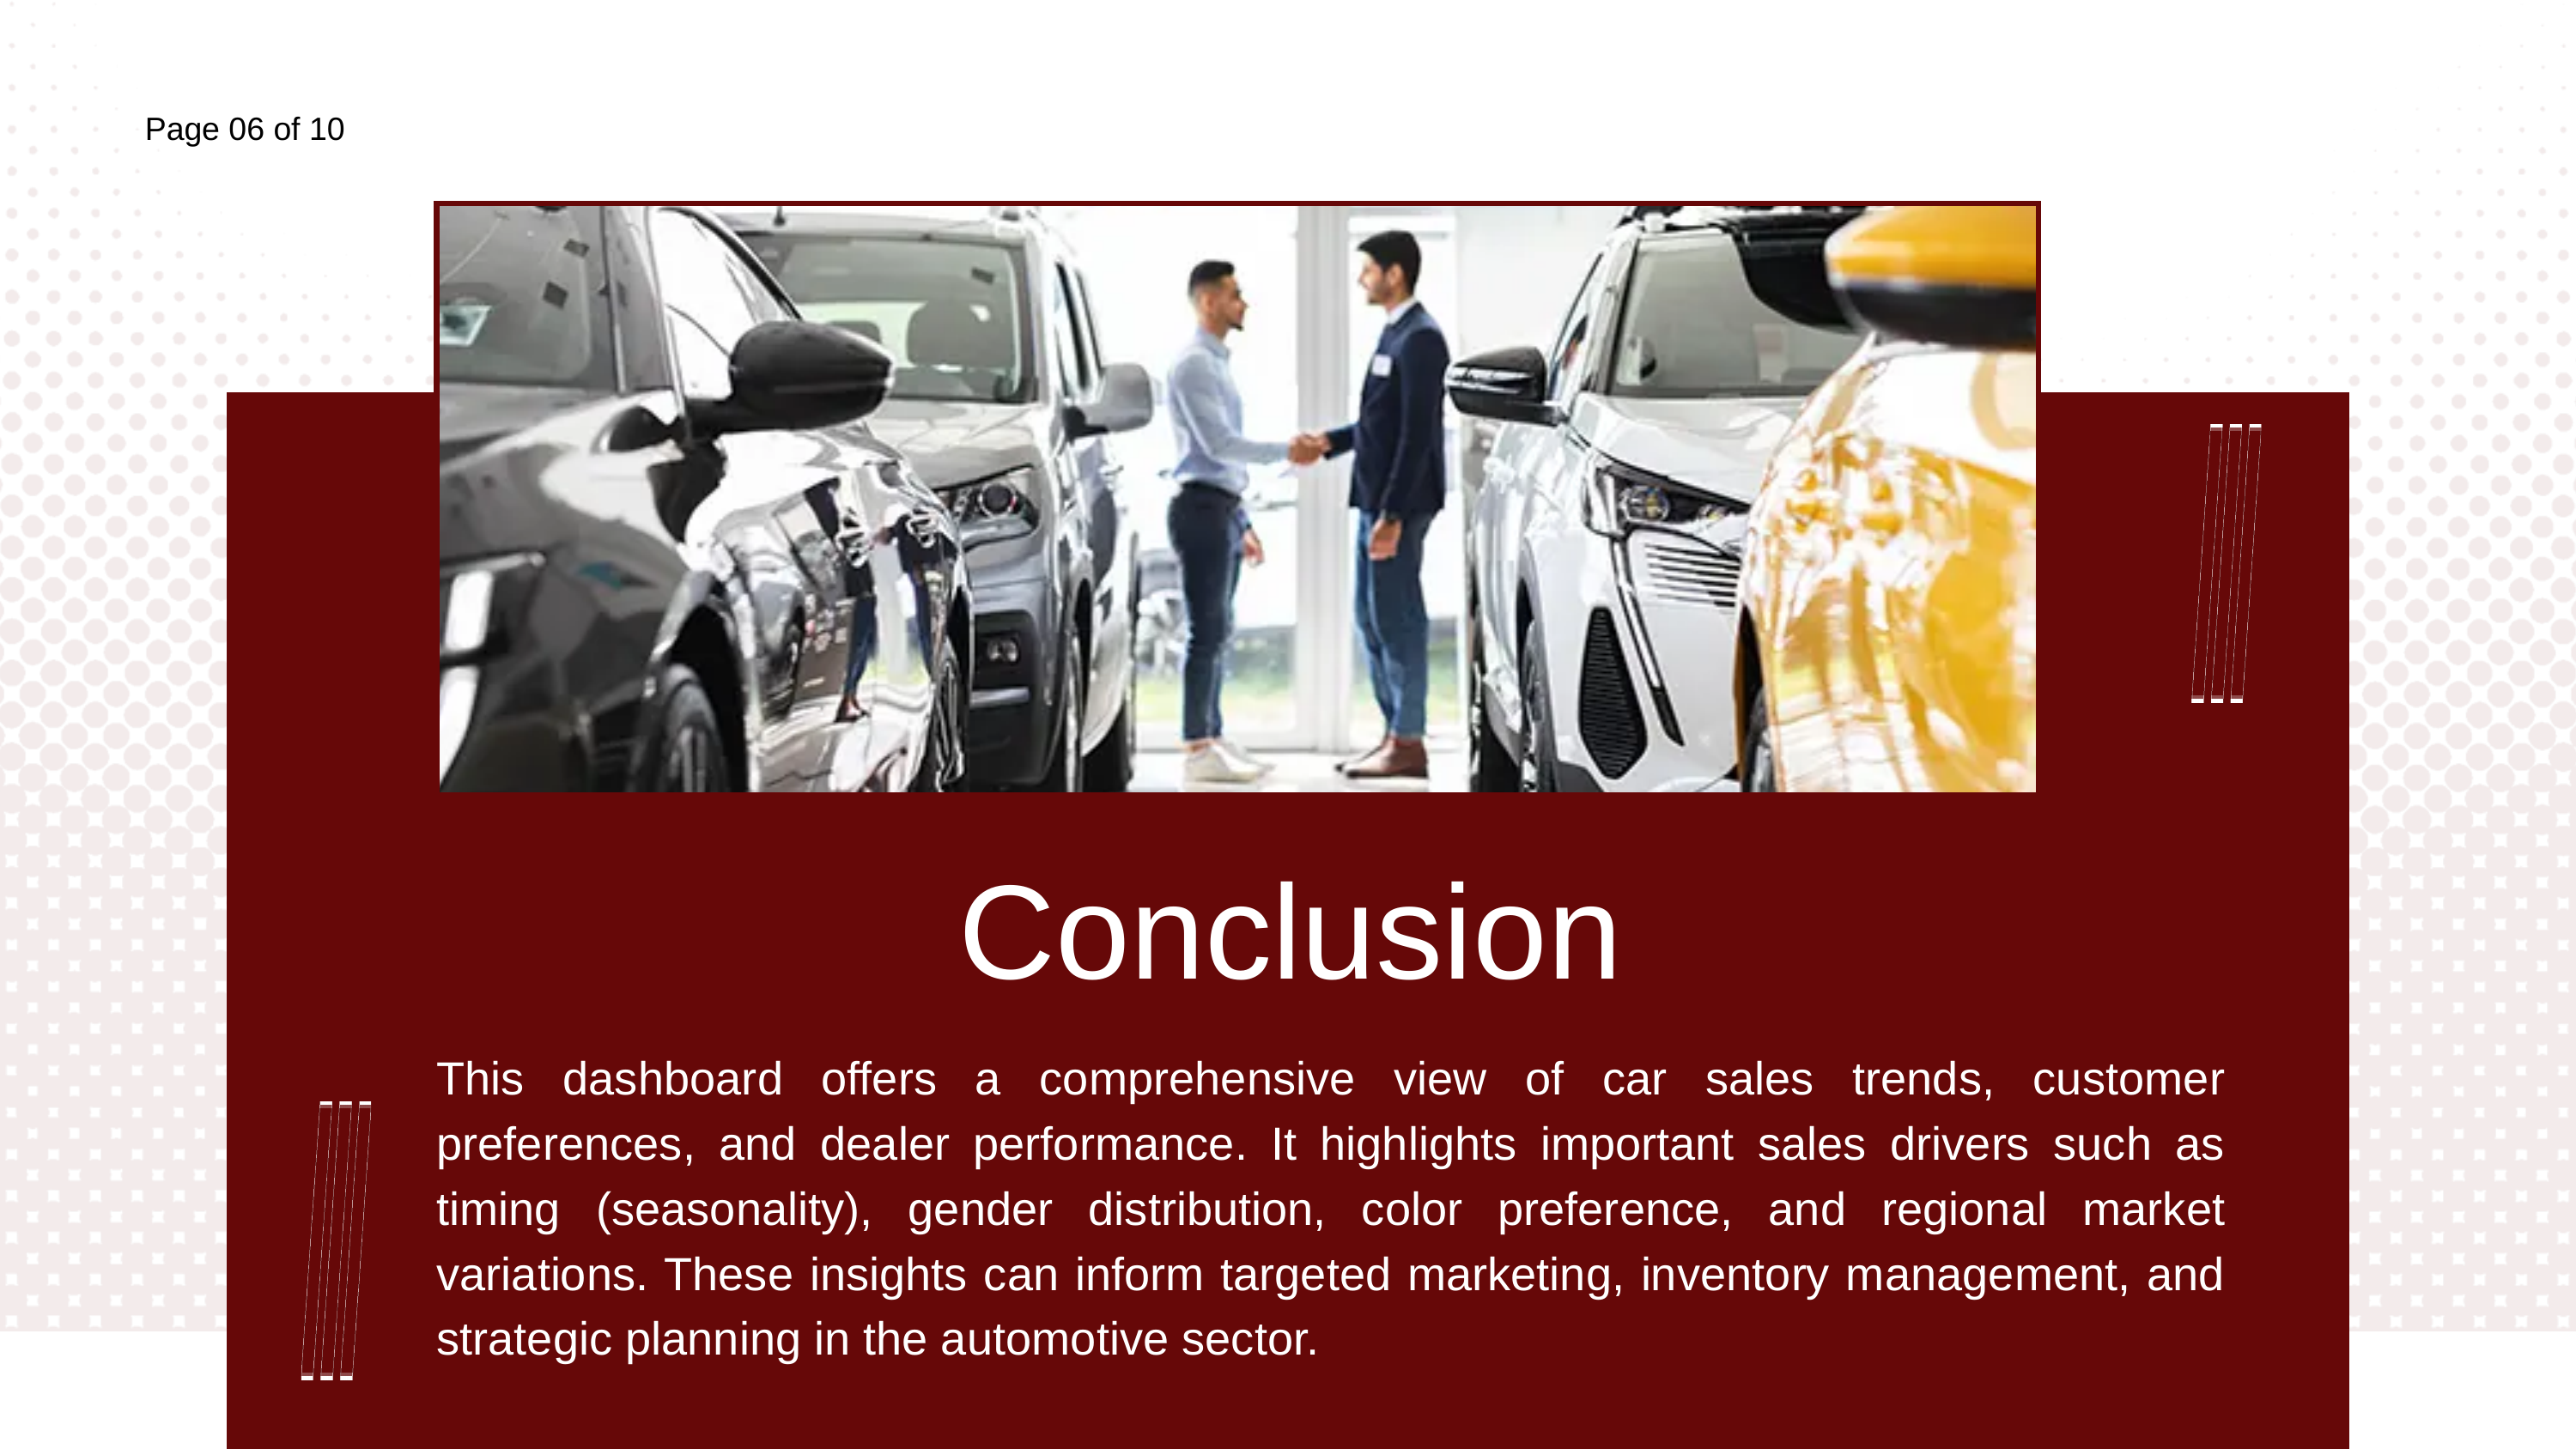

Page 06 of 10

Conclusion
This dashboard offers a comprehensive view of car sales trends, customer preferences, and dealer performance. It highlights important sales drivers such as timing (seasonality), gender distribution, color preference, and regional market variations. These insights can inform targeted marketing, inventory management, and strategic planning in the automotive sector.